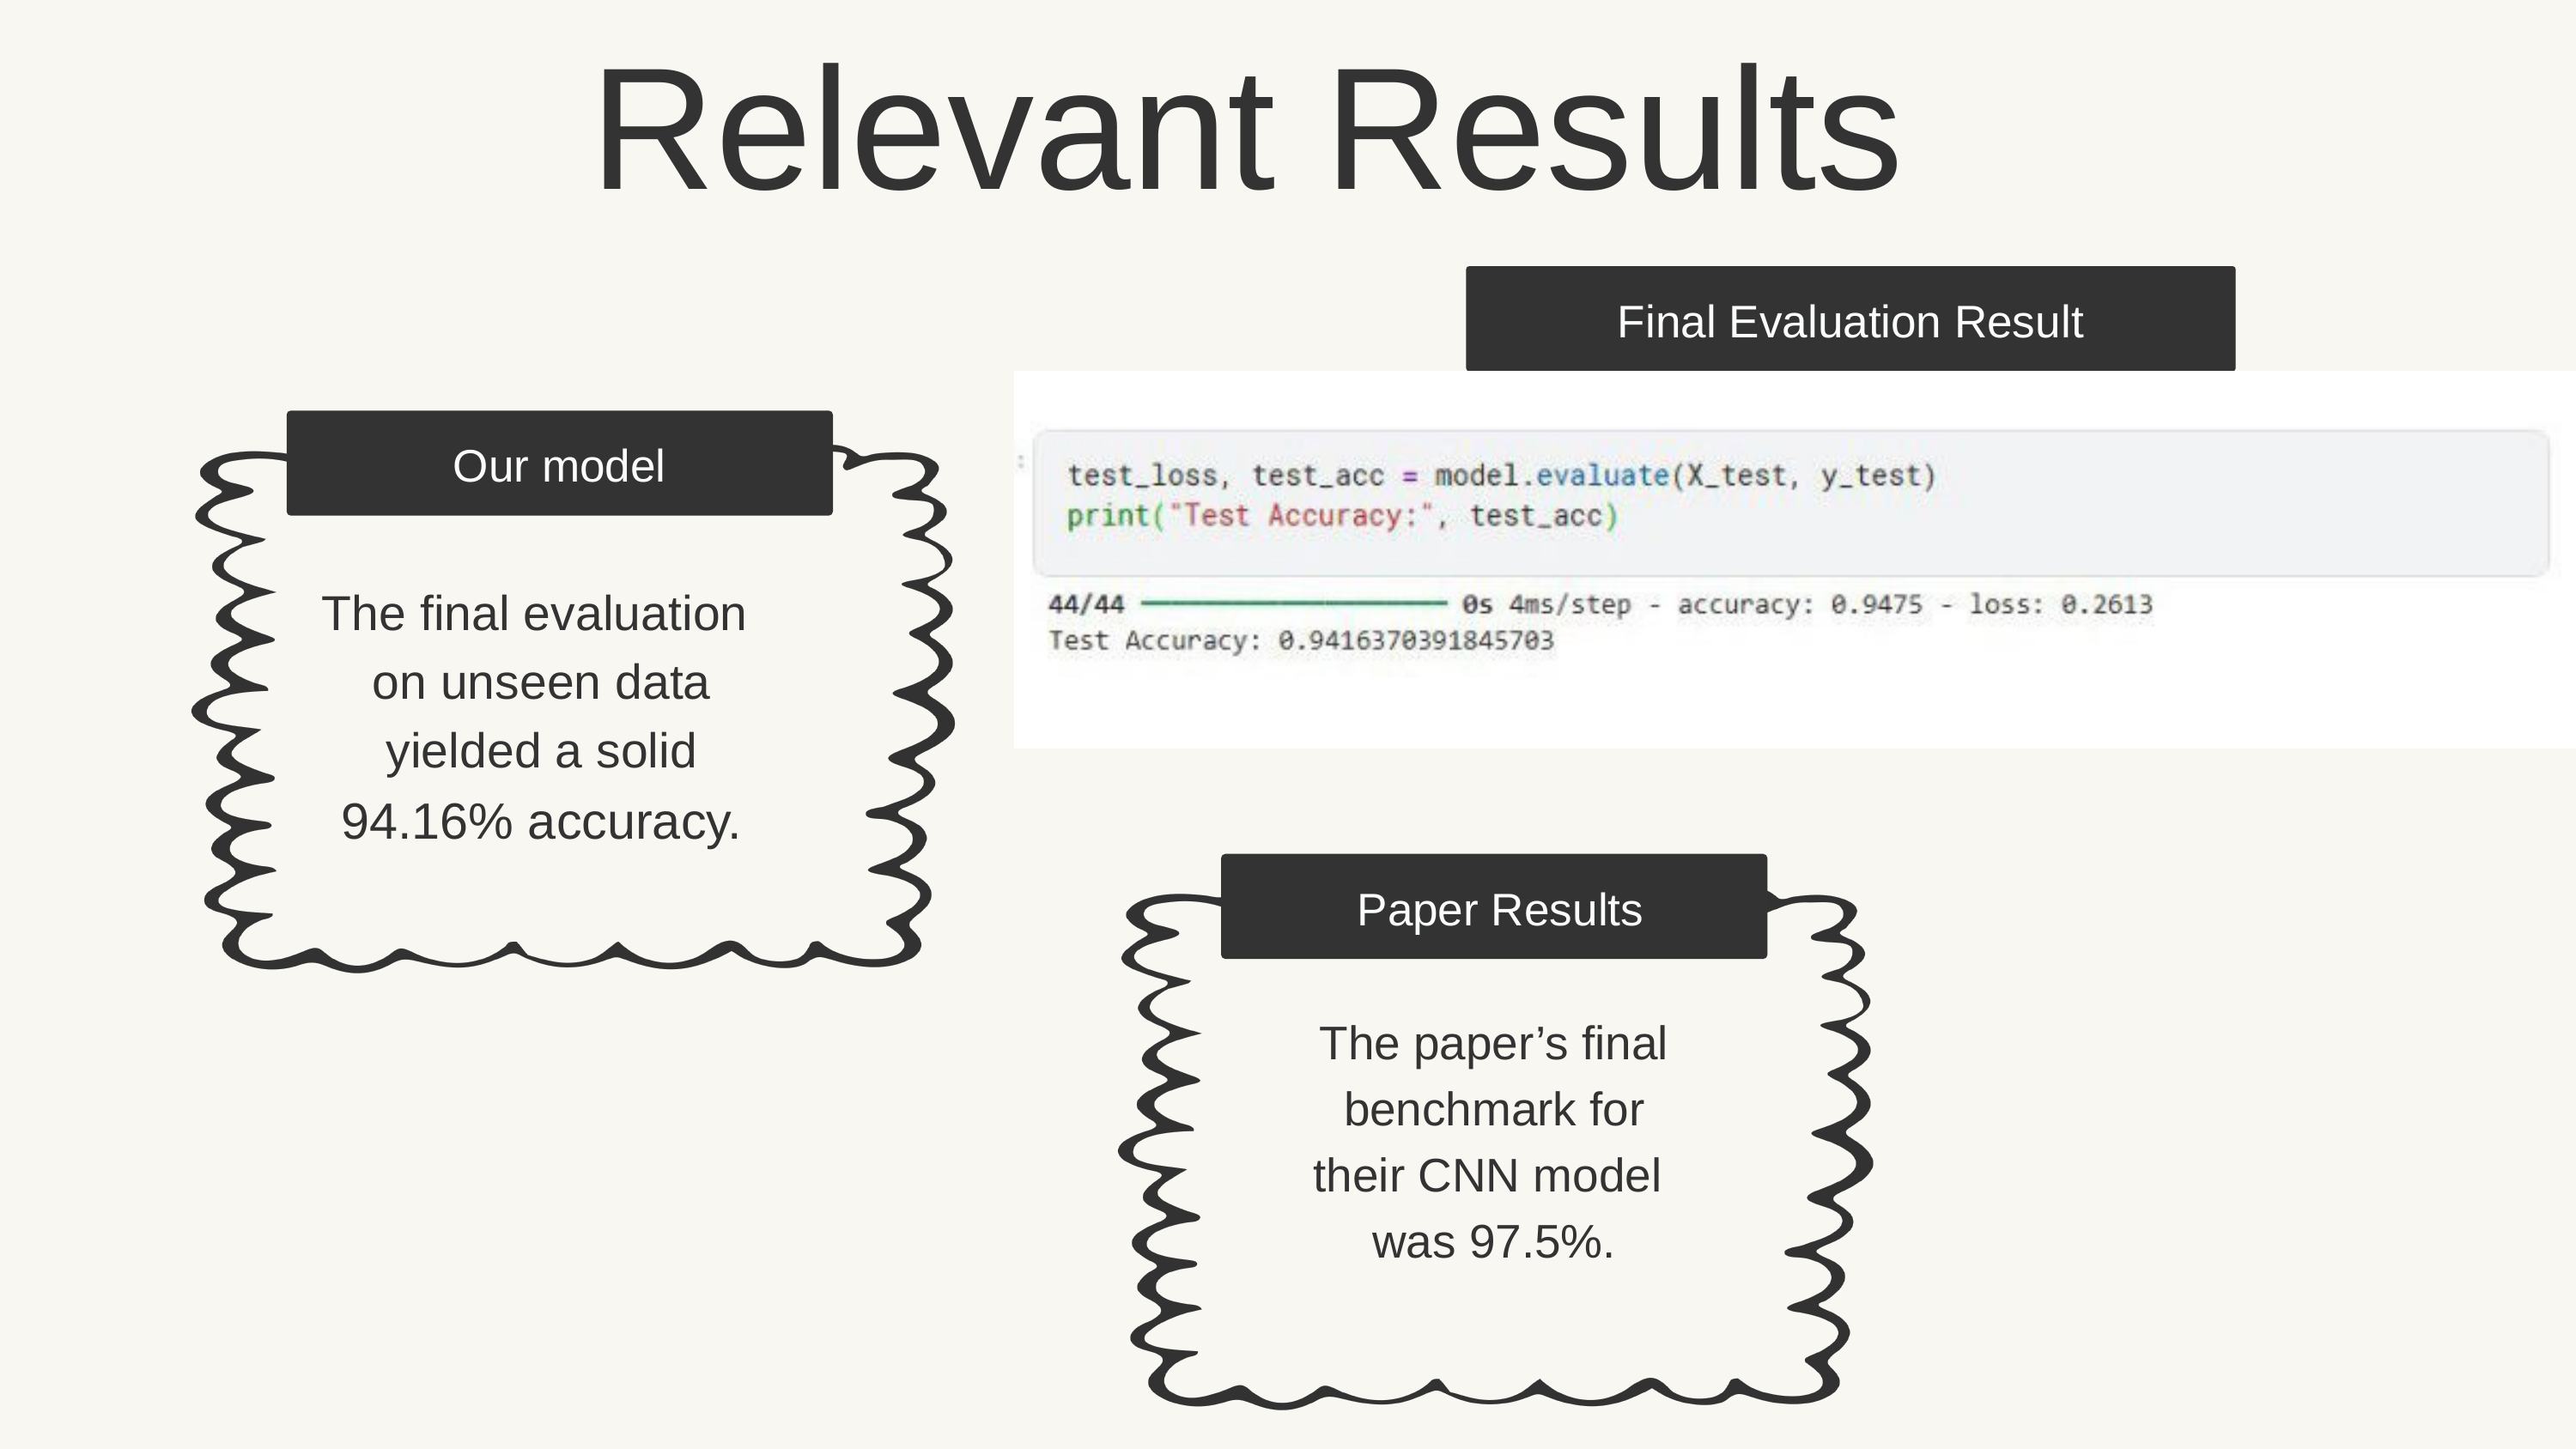

Relevant Results

Final Evaluation Result

Our model

The final evaluation
 on unseen data
 yielded a solid
 94.16% accuracy.

 Paper Results

The paper’s final
 benchmark for
their CNN model
was 97.5%.